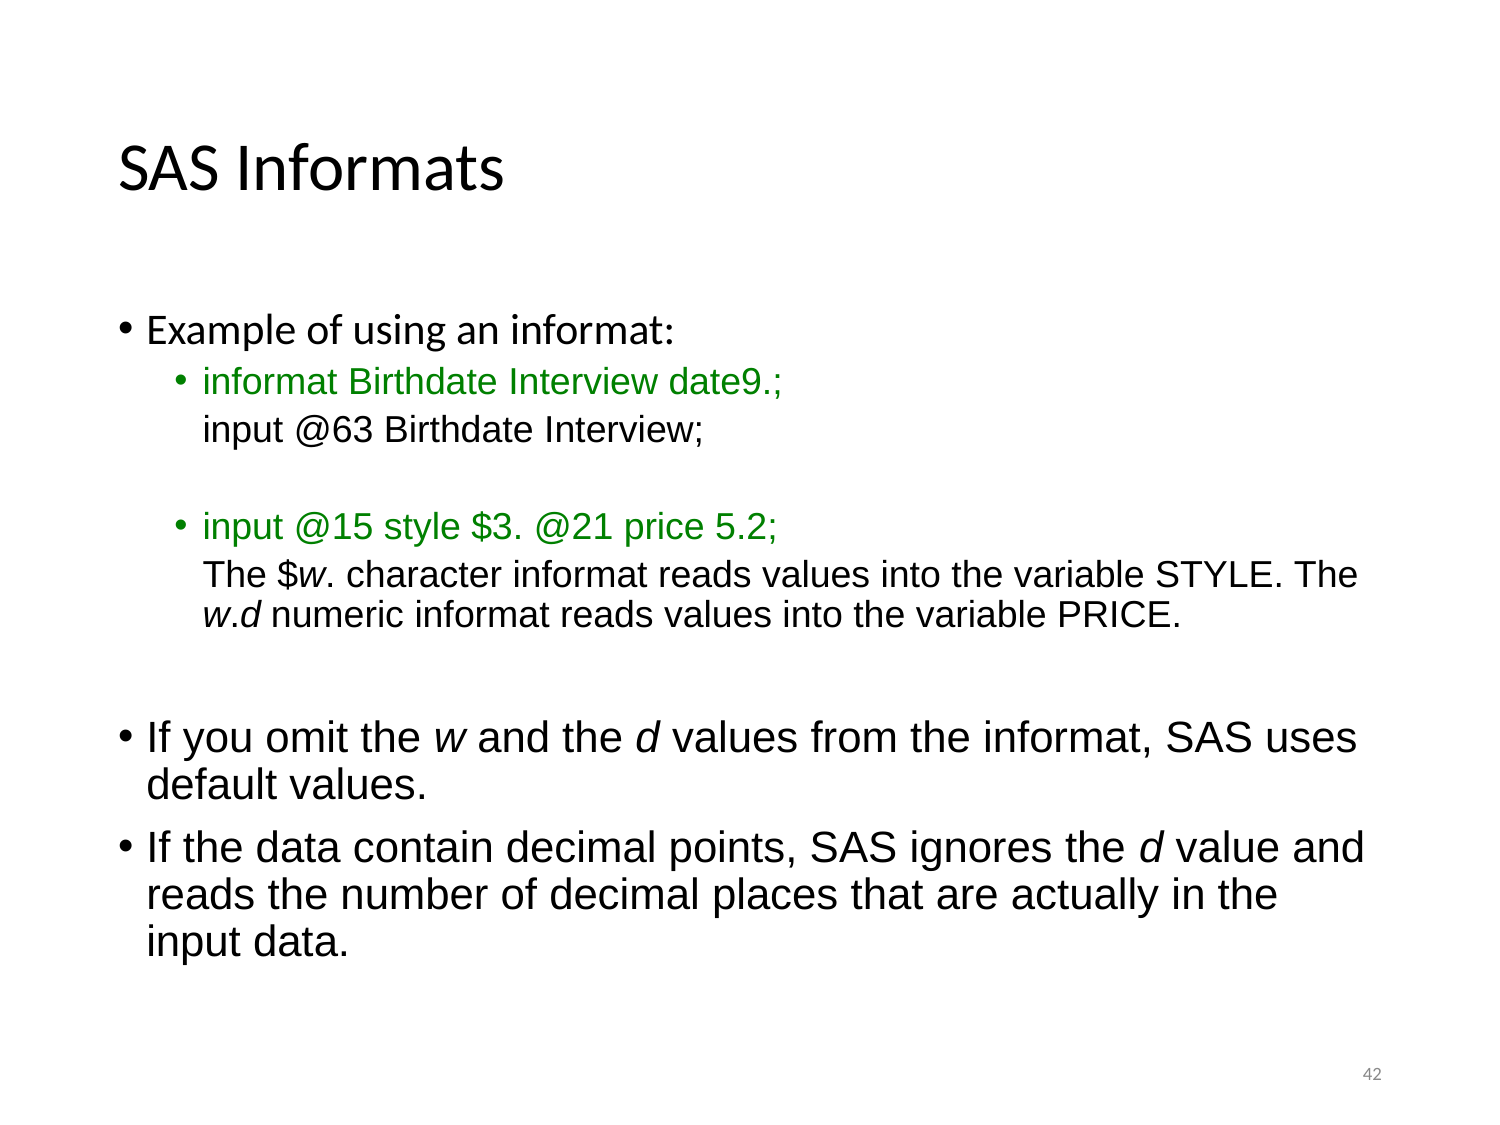

# SAS Informats
Example of using an informat:
informat Birthdate Interview date9.;
	input @63 Birthdate Interview;

input @15 style $3. @21 price 5.2;
	The $w. character informat reads values into the variable STYLE. The w.d numeric informat reads values into the variable PRICE.

If you omit the w and the d values from the informat, SAS uses default values.
If the data contain decimal points, SAS ignores the d value and reads the number of decimal places that are actually in the input data.

42